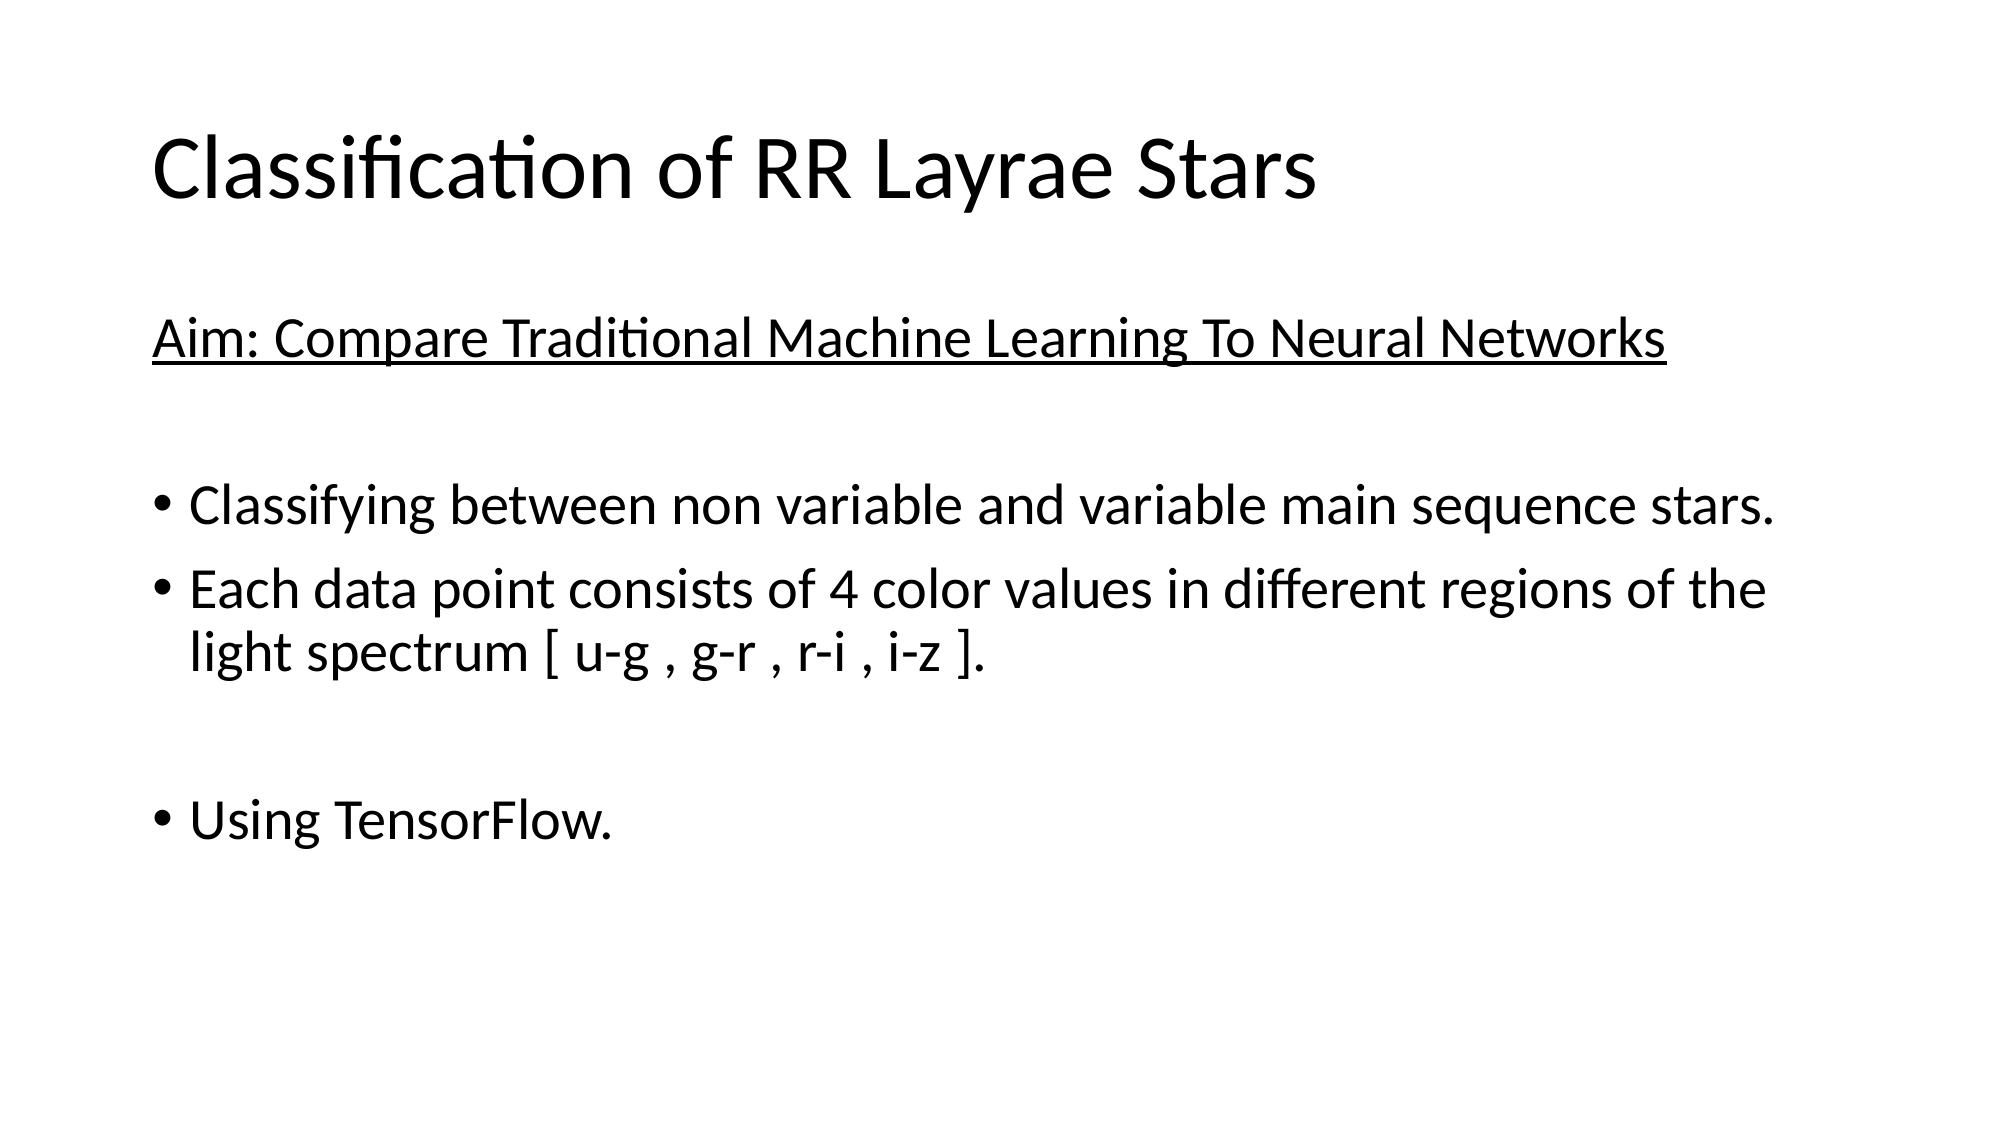

# Classification of RR Layrae Stars
Aim: Compare Traditional Machine Learning To Neural Networks

Classifying between non variable and variable main sequence stars.
Each data point consists of 4 color values in different regions of the light spectrum [ u-g , g-r , r-i , i-z ].

Using TensorFlow.